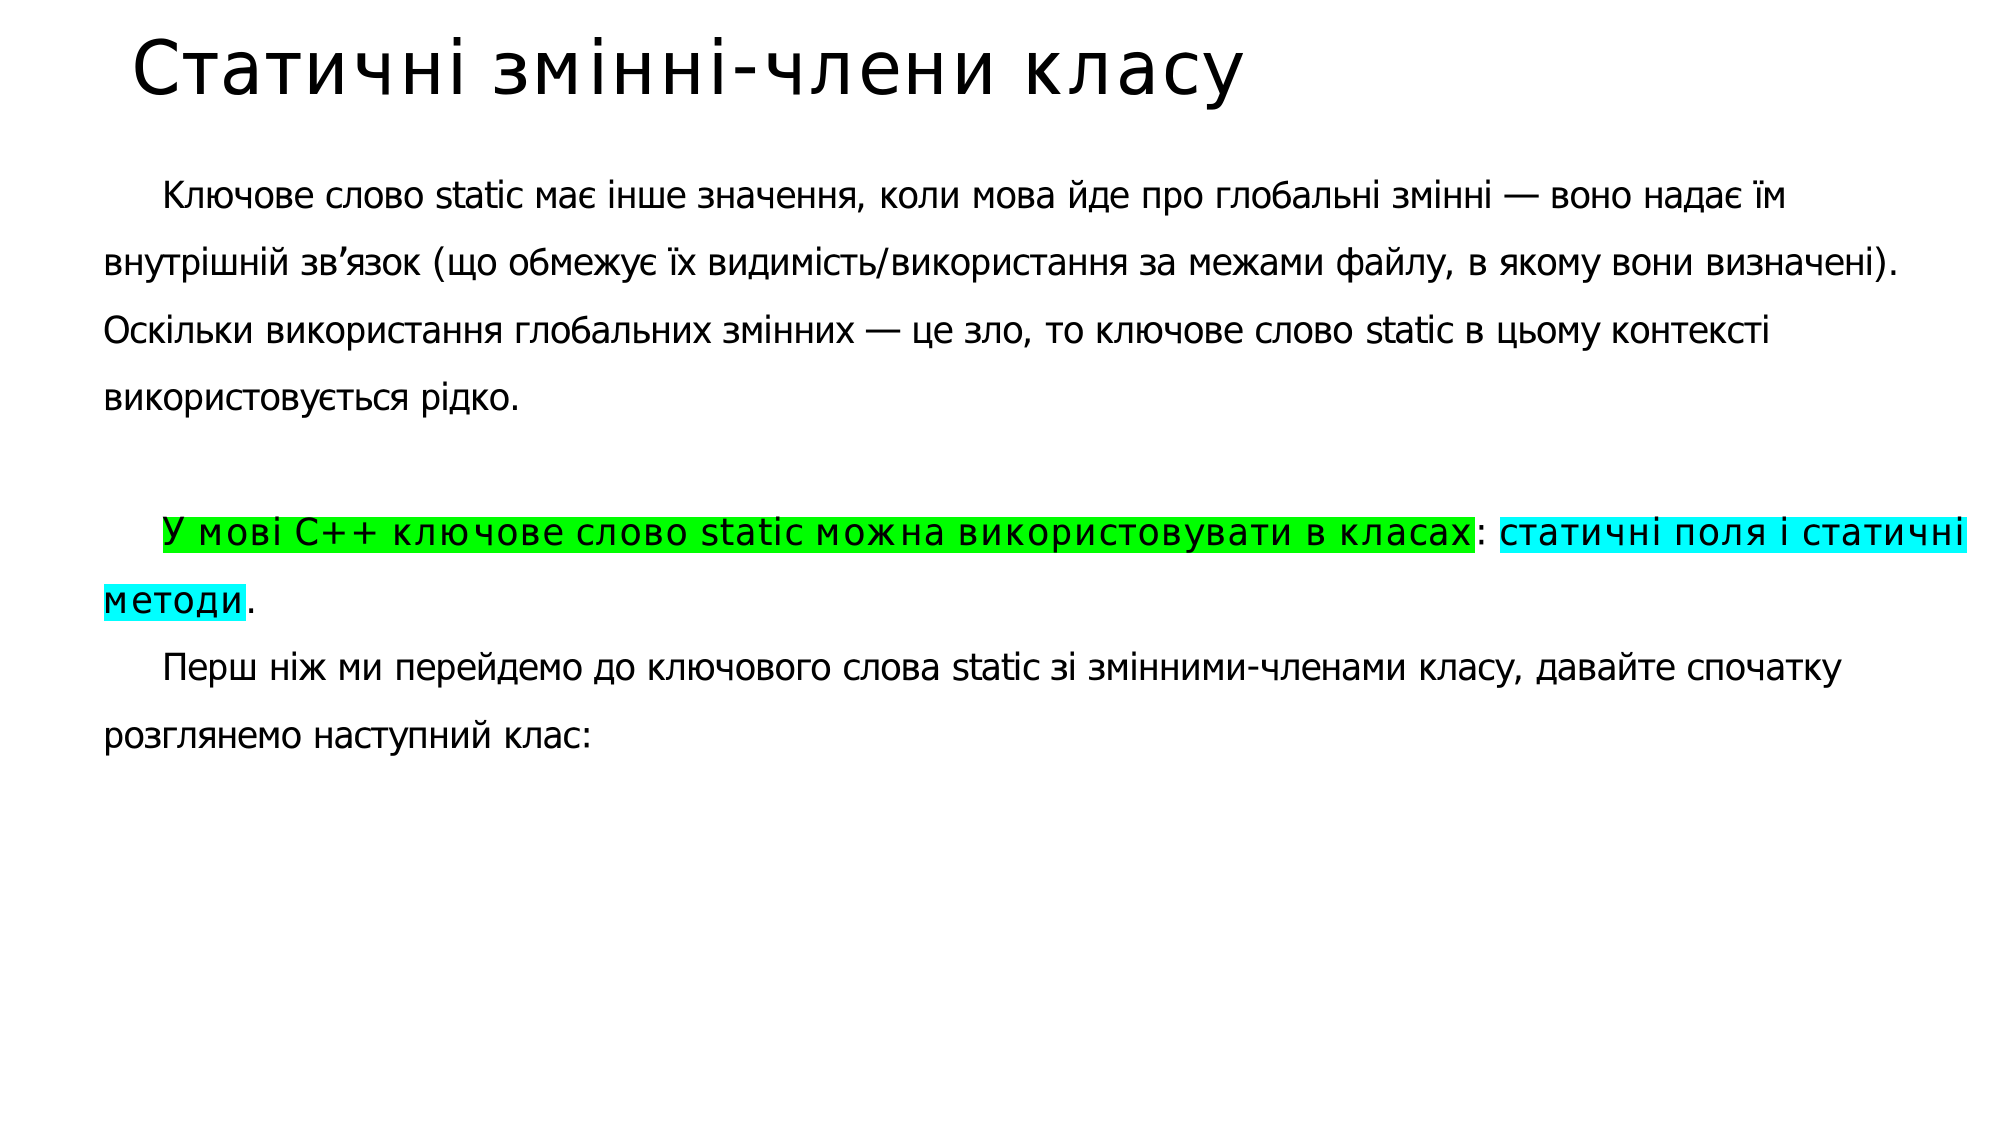

# Статичні змінні-члени класу
Ключове слово static має інше значення, коли мова йде про глобальні змінні — воно надає їм внутрішній зв’язок (що обмежує їх видимість/використання за межами файлу, в якому вони визначені). Оскільки використання глобальних змінних — це зло, то ключове слово static в цьому контексті використовується рідко.

У мові C++ ключове слово static можна використовувати в класах: статичні поля і статичні методи.
Перш ніж ми перейдемо до ключового слова static зі змінними-членами класу, давайте спочатку розглянемо наступний клас: